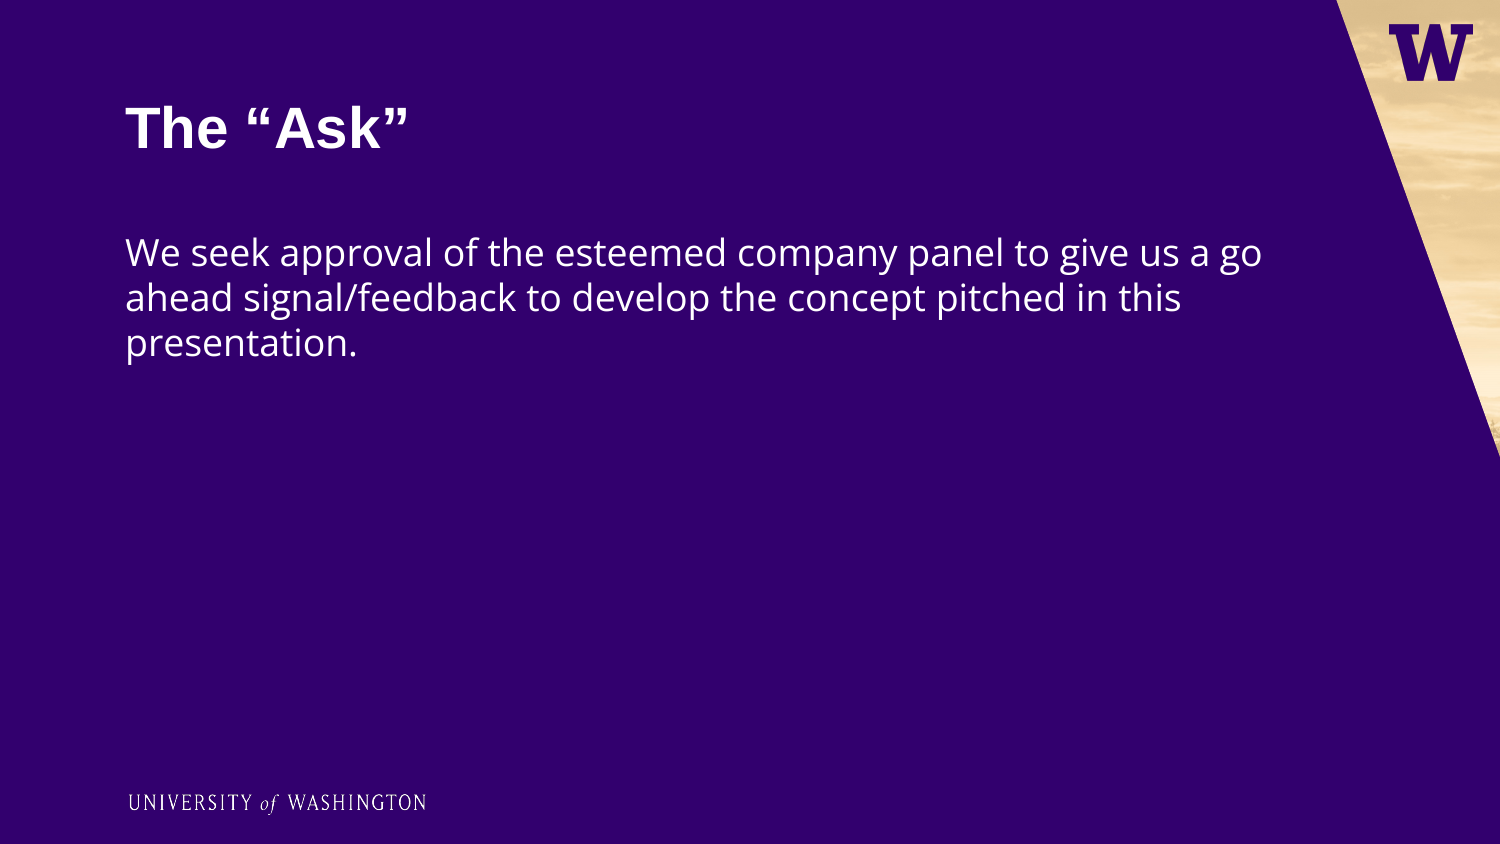

# The “Ask”
We seek approval of the esteemed company panel to give us a go ahead signal/feedback to develop the concept pitched in this presentation.